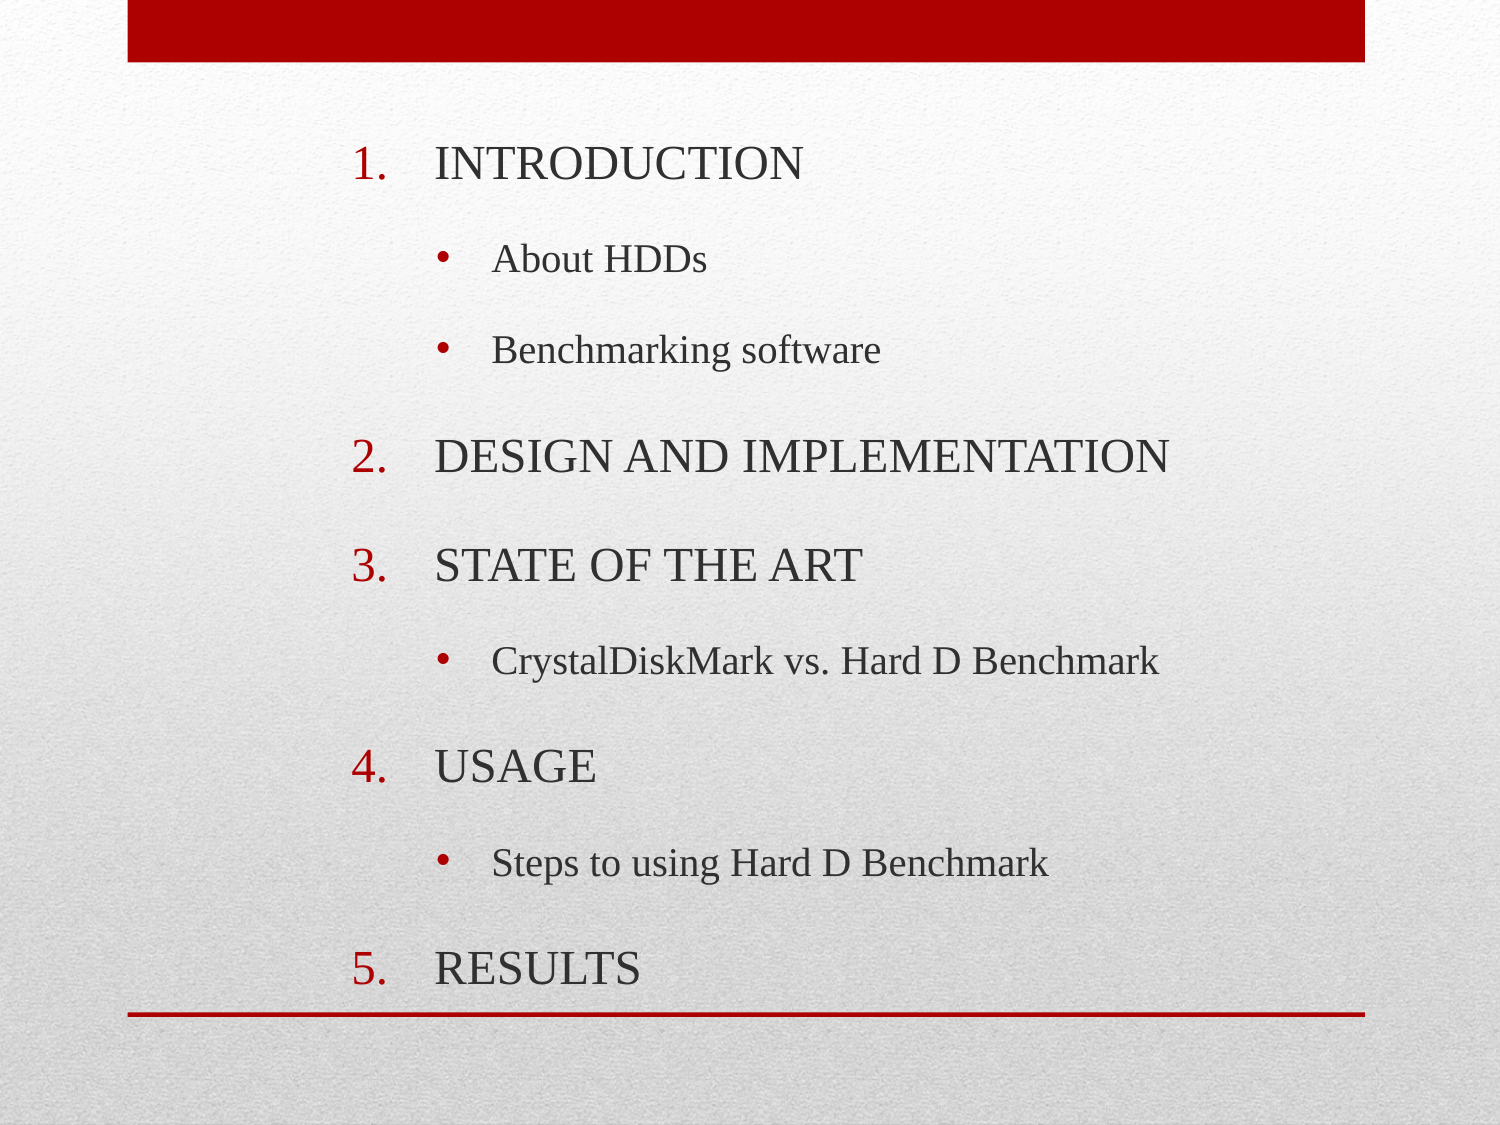

INTRODUCTION
About HDDs
Benchmarking software
DESIGN AND IMPLEMENTATION
STATE OF THE ART
CrystalDiskMark vs. Hard D Benchmark
USAGE
Steps to using Hard D Benchmark
RESULTS